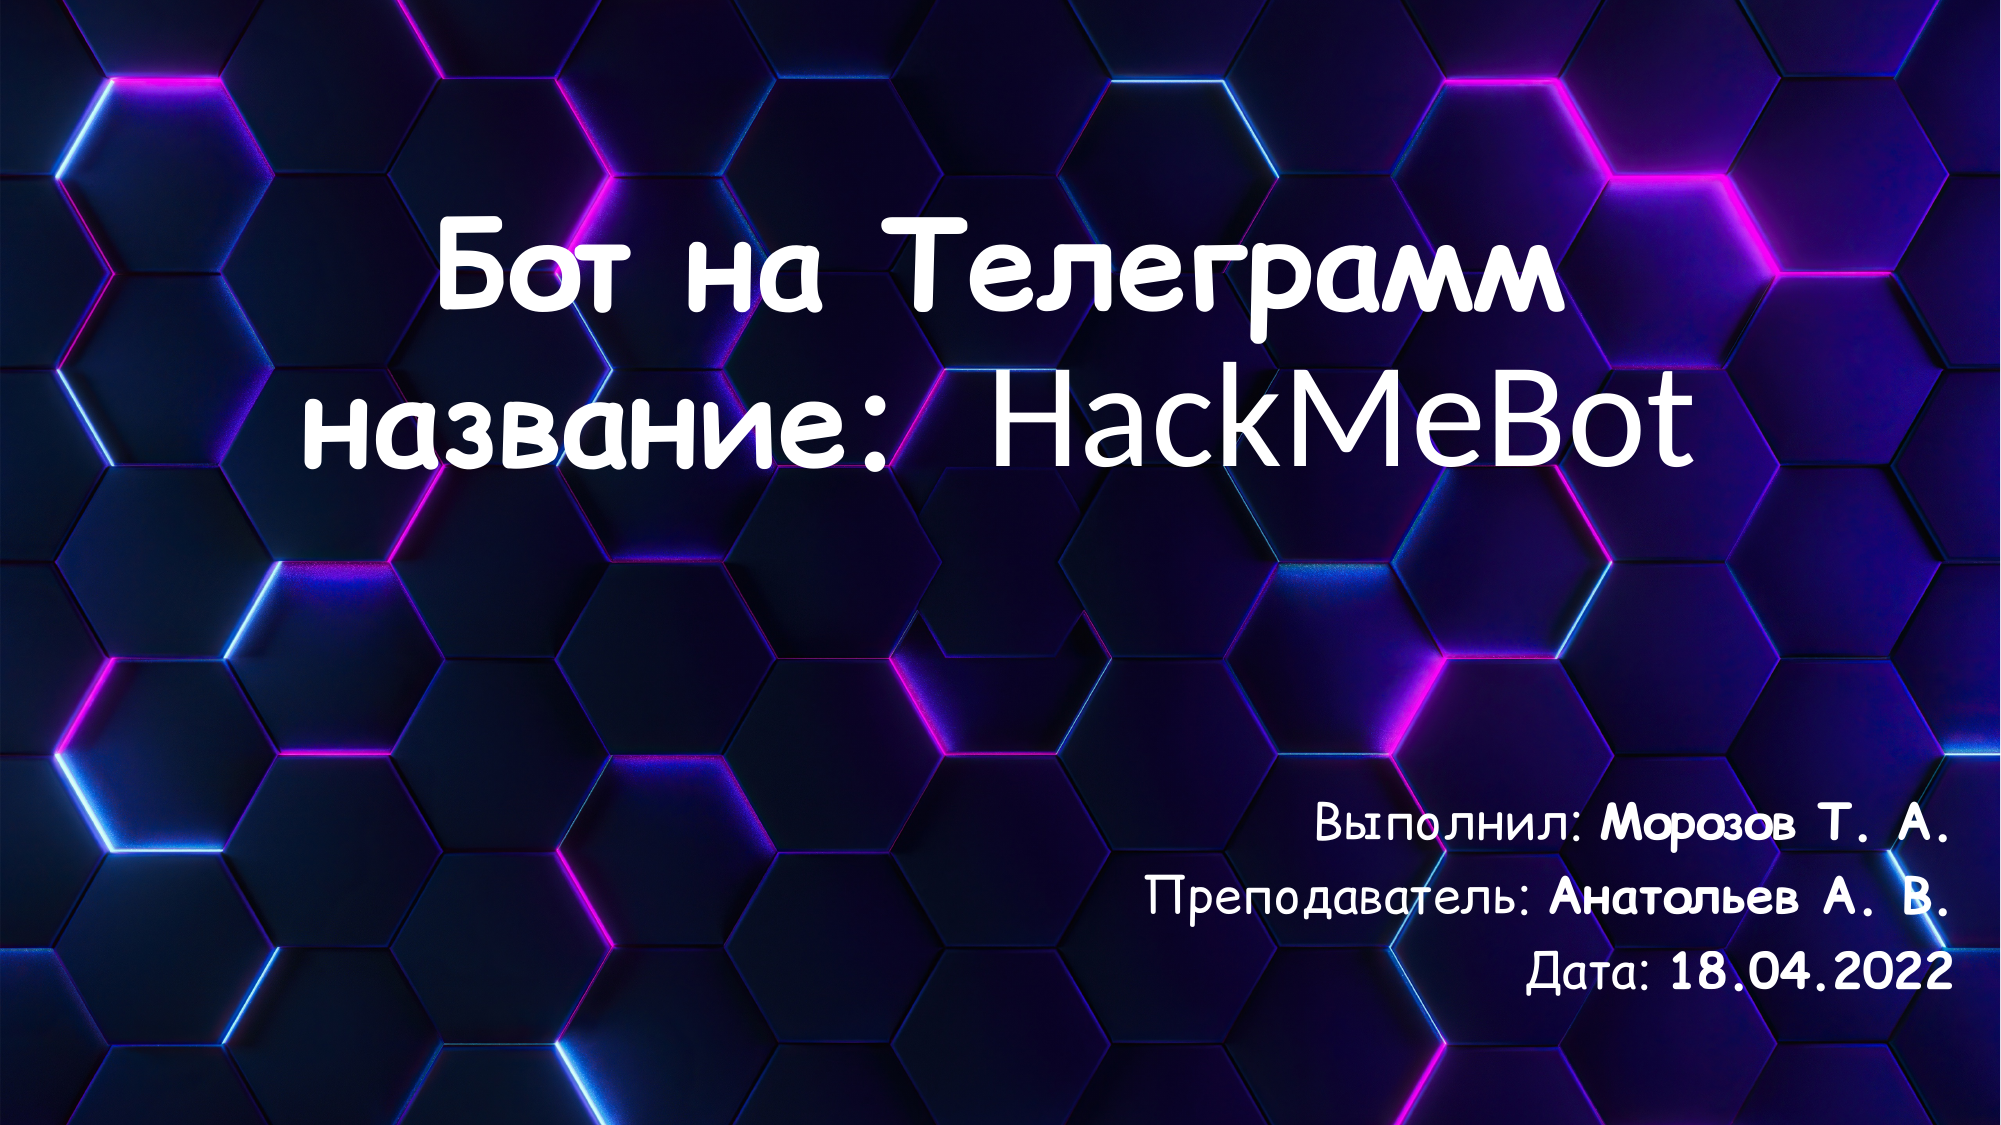

# Бот на Телеграмм название:  HackMeBot
Выполнил: Морозов Т. А.
Преподаватель: Анатольев А. В.
Дата: 18.04.2022